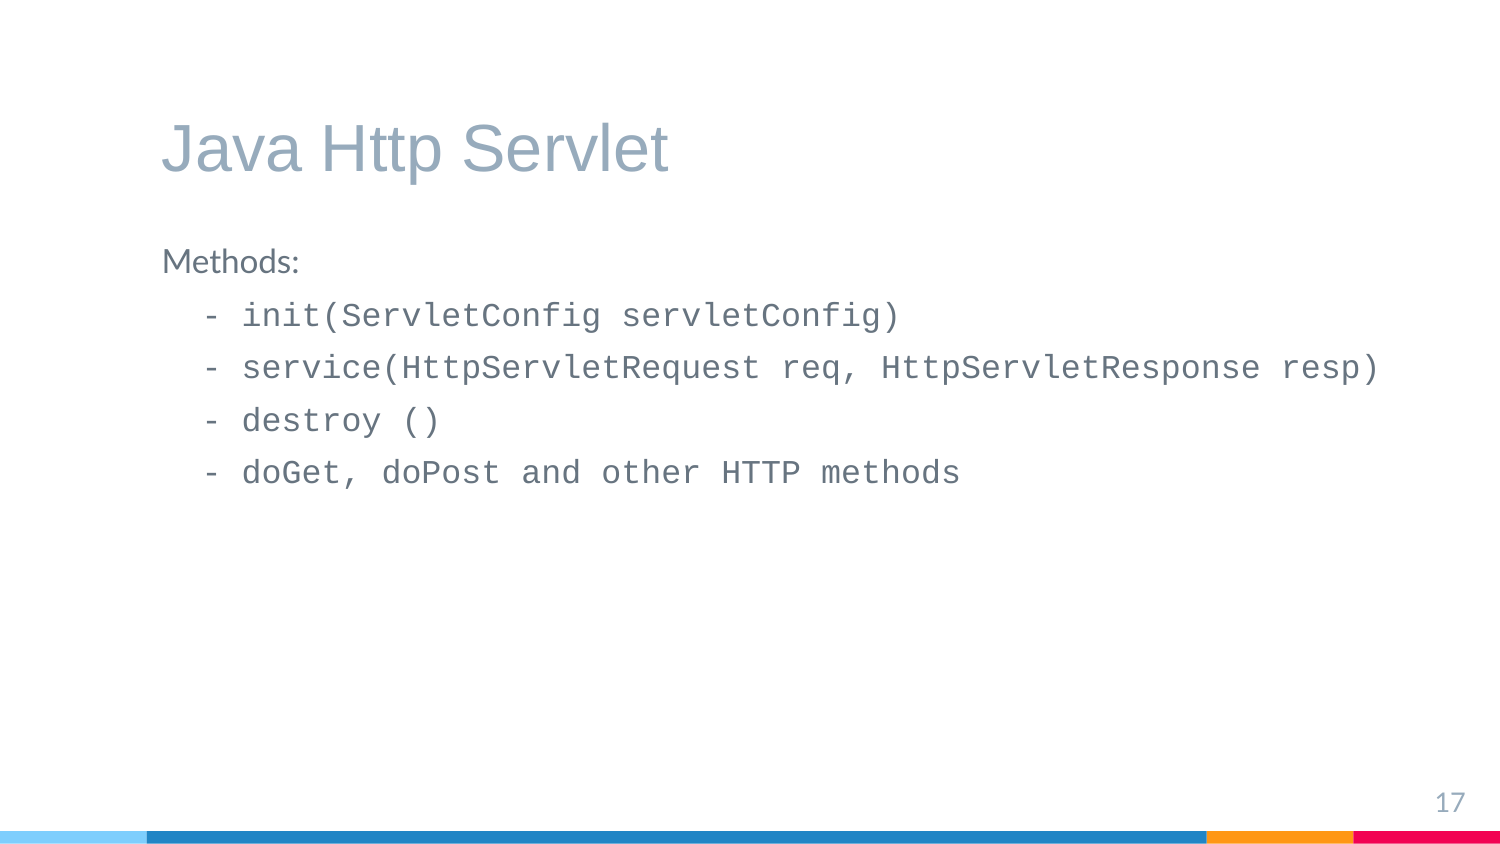

# Java Http Servlet
Methods:
  - init(ServletConfig servletConfig)
  - service(HttpServletRequest req, HttpServletResponse resp)
  - destroy ()
  - doGet, doPost and other HTTP methods

17